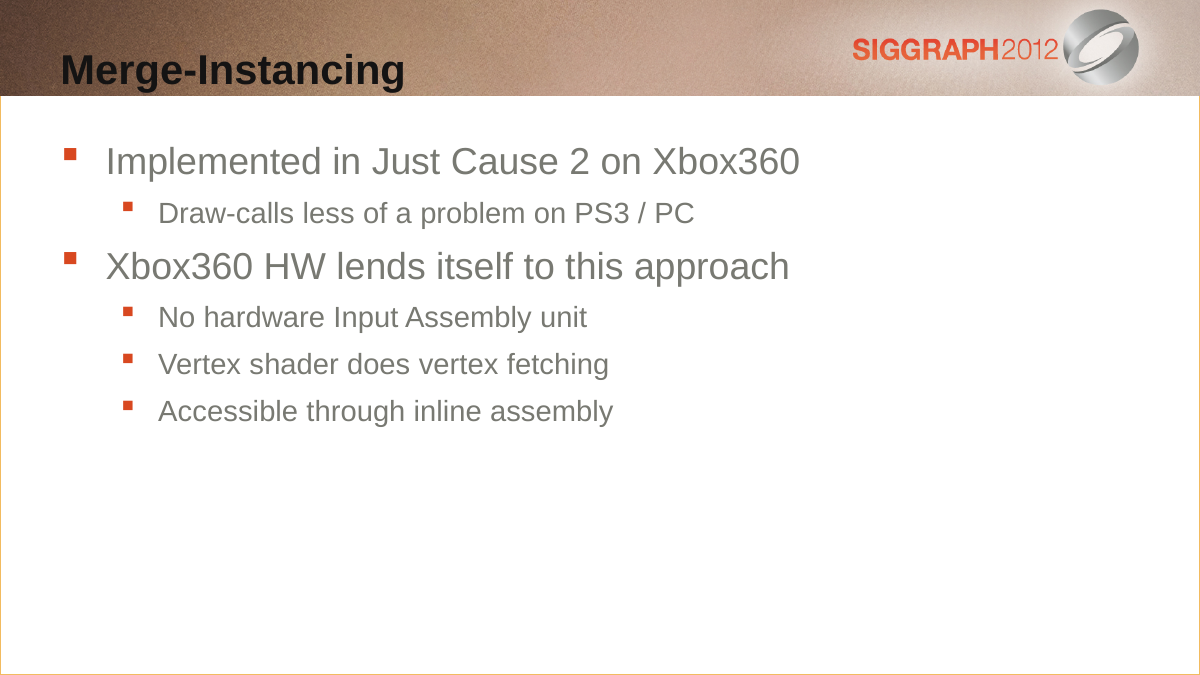

Merge-Instancing
Implemented in Just Cause 2 on Xbox360
Draw-calls less of a problem on PS3 / PC
Xbox360 HW lends itself to this approach
No hardware Input Assembly unit
Vertex shader does vertex fetching
Accessible through inline assembly